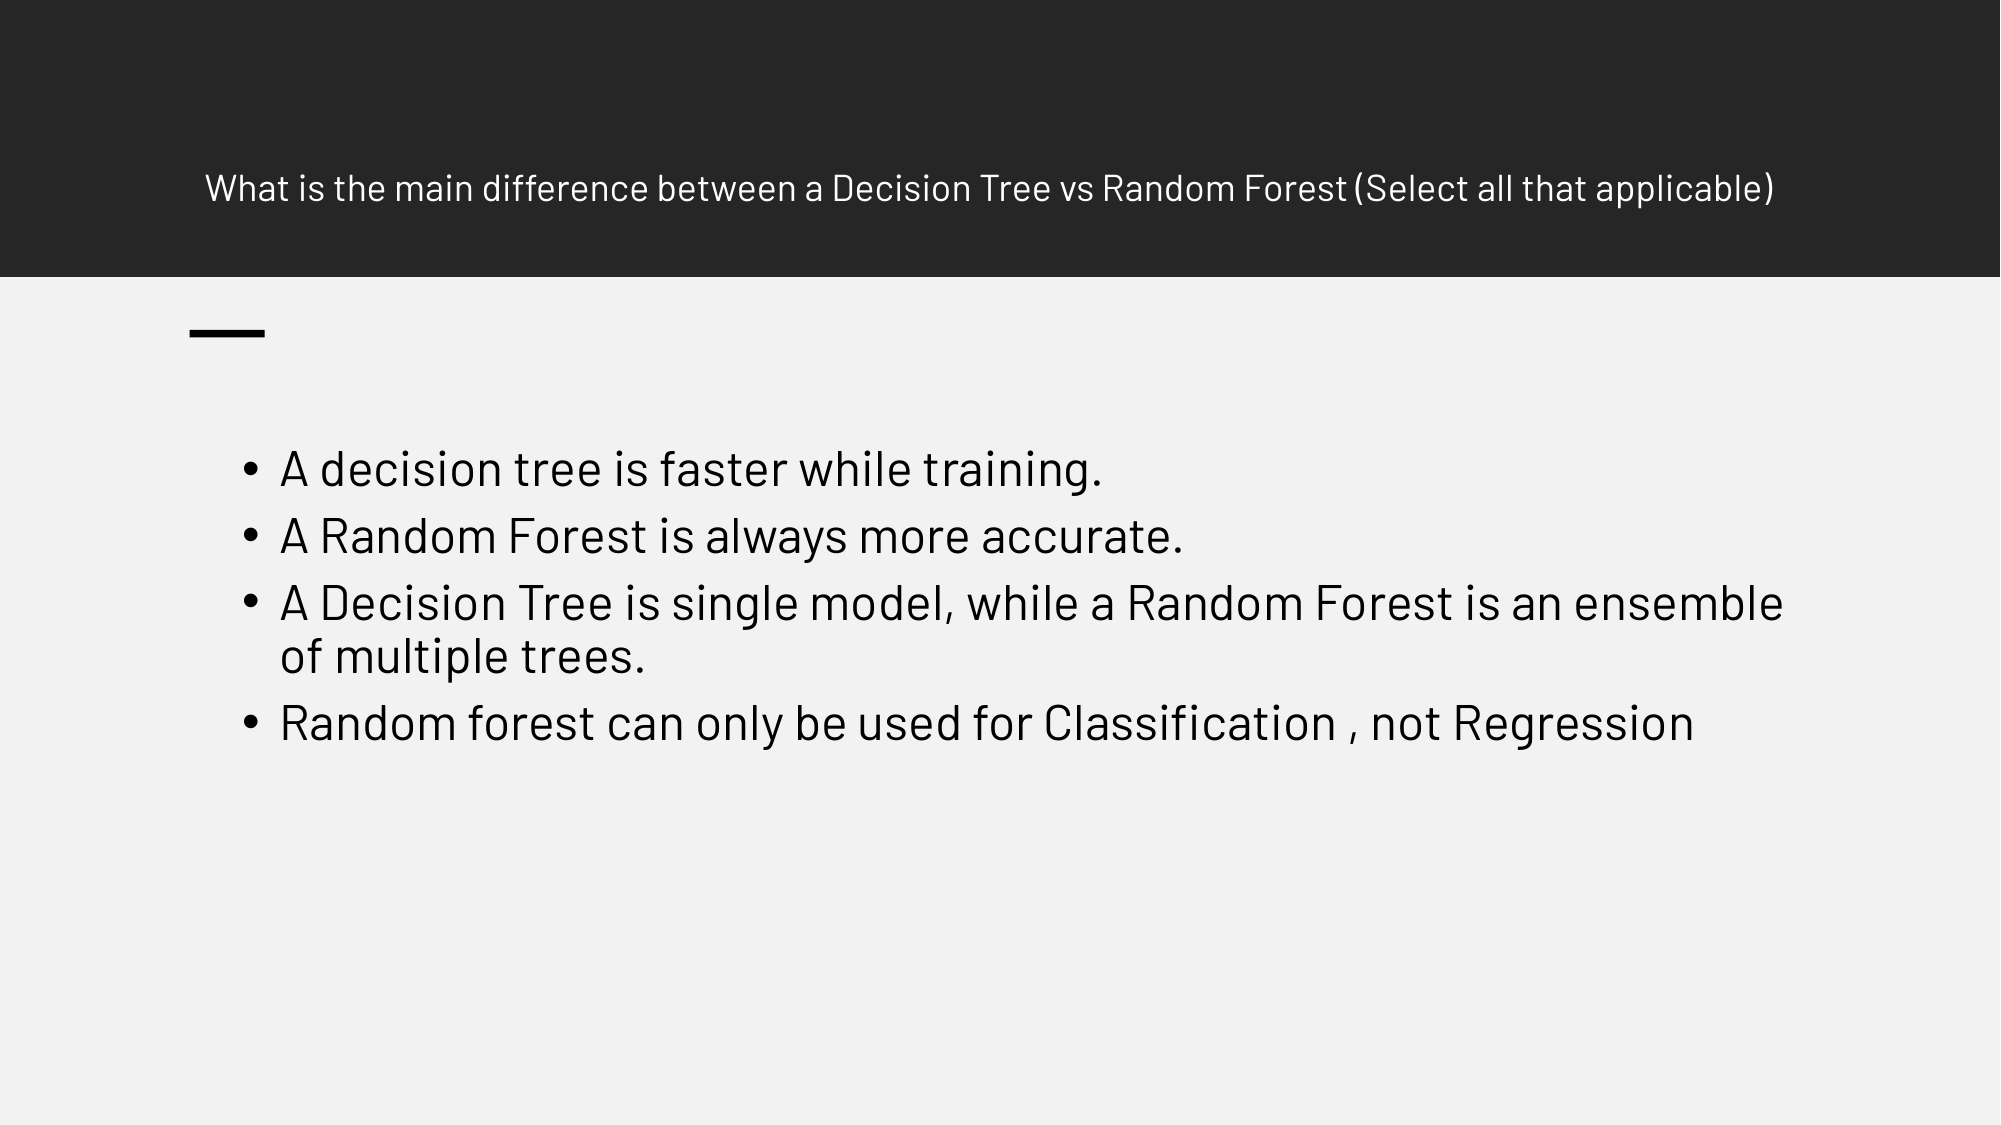

What is the main difference between a Decision Tree vs Random Forest (Select all that applicable)

A decision tree is faster while training.
A Random Forest is always more accurate.
A Decision Tree is single model, while a Random Forest is an ensemble of multiple trees.
Random forest can only be used for Classification , not Regression